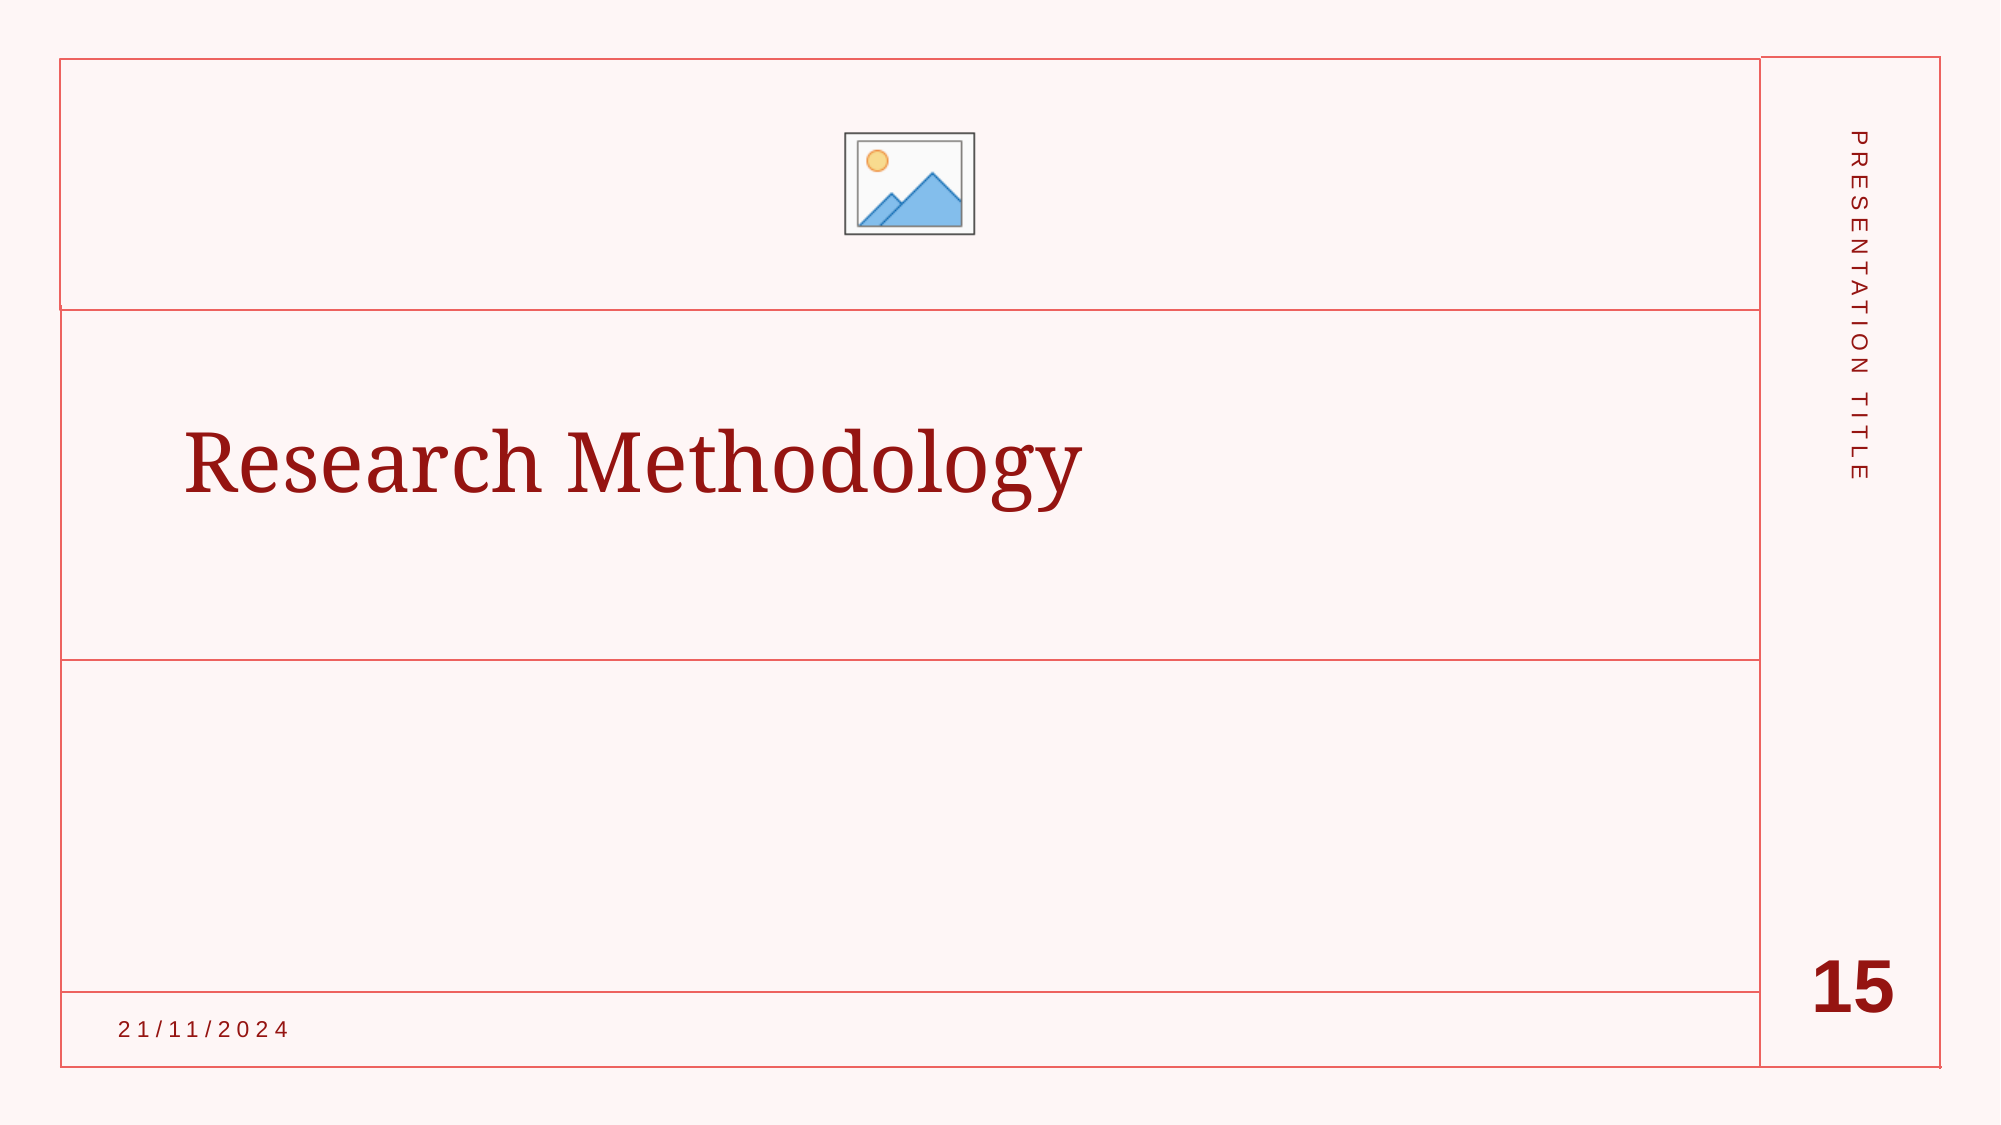

# Research Methodology
PRESENTATION TITLE

15
21/11/2024